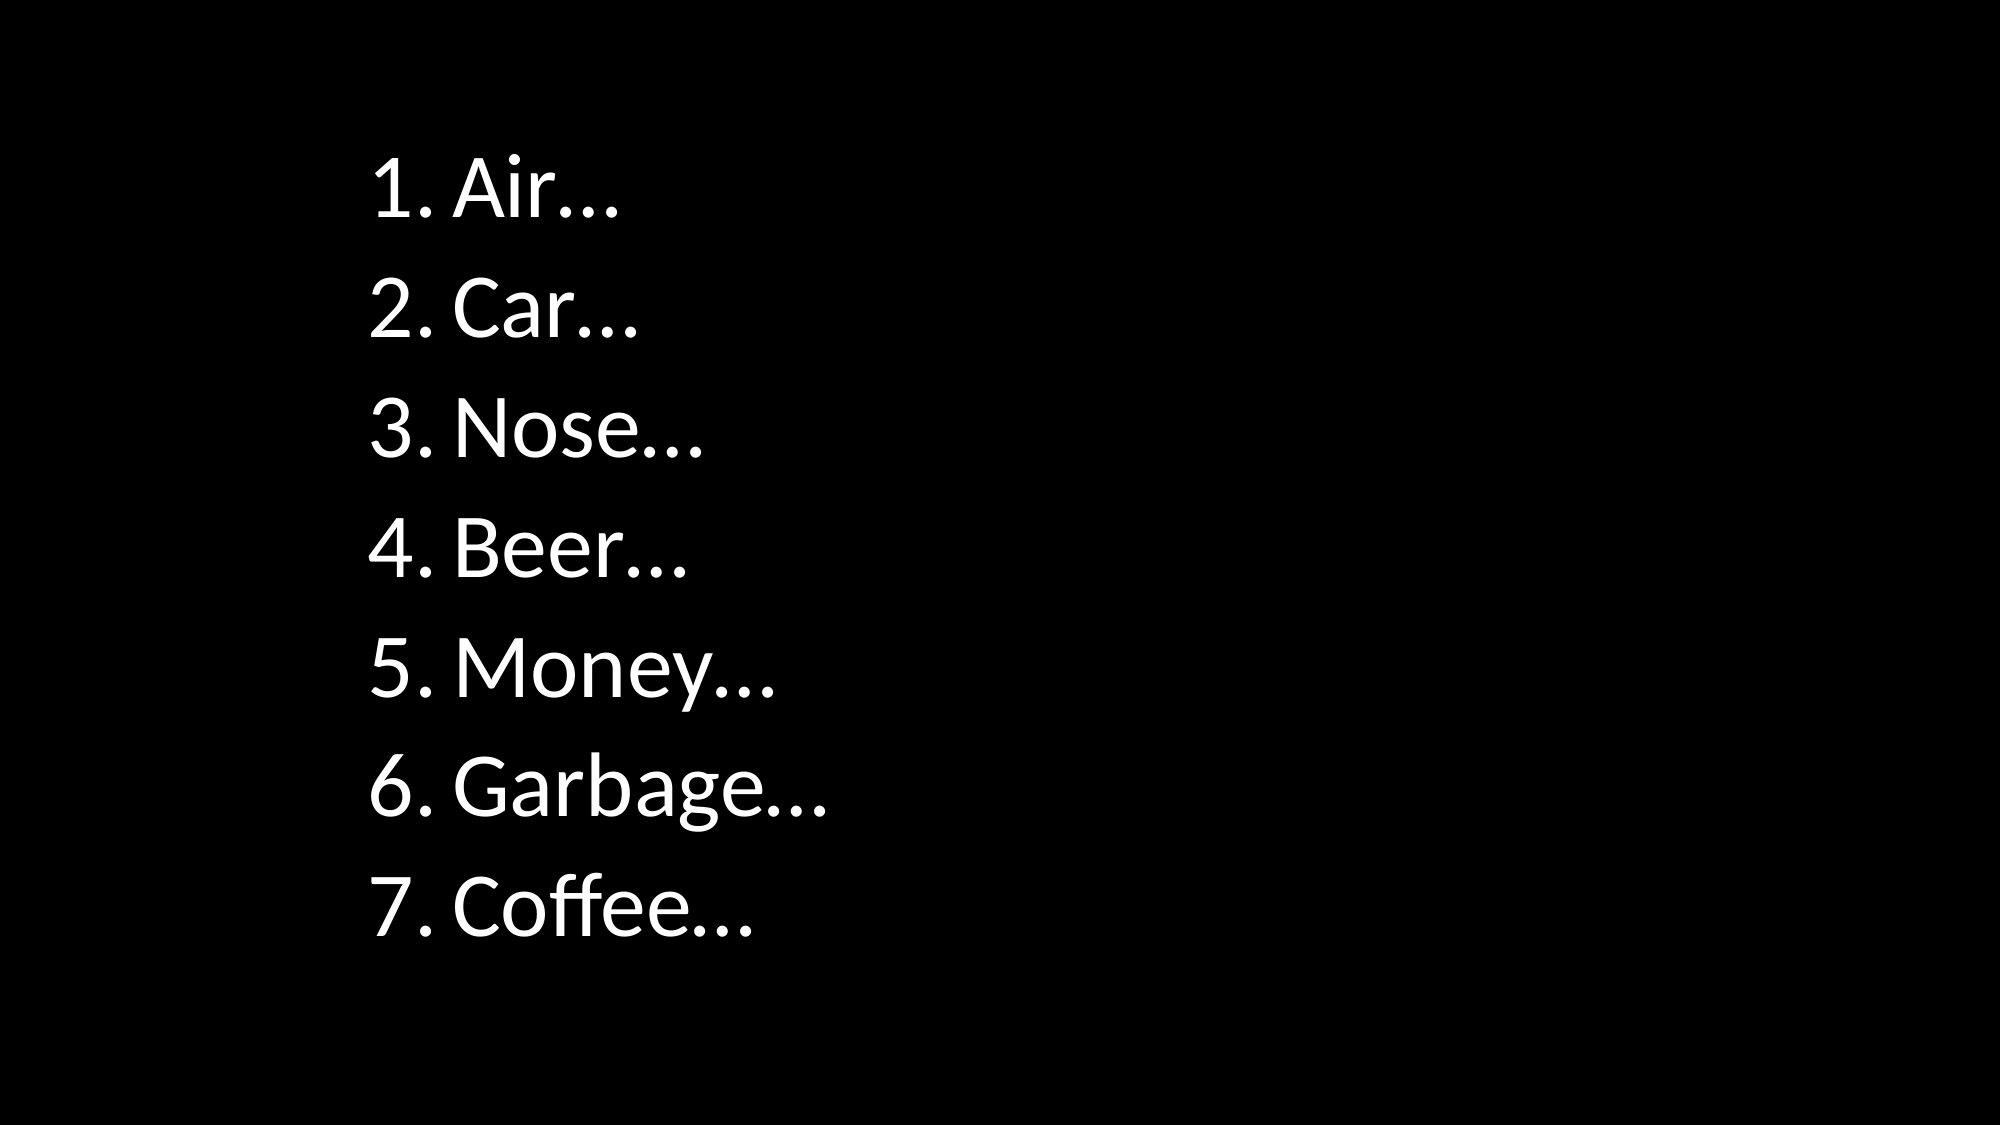

Air…
Car…
Nose…
Beer…
Money…
Garbage…
Coffee…